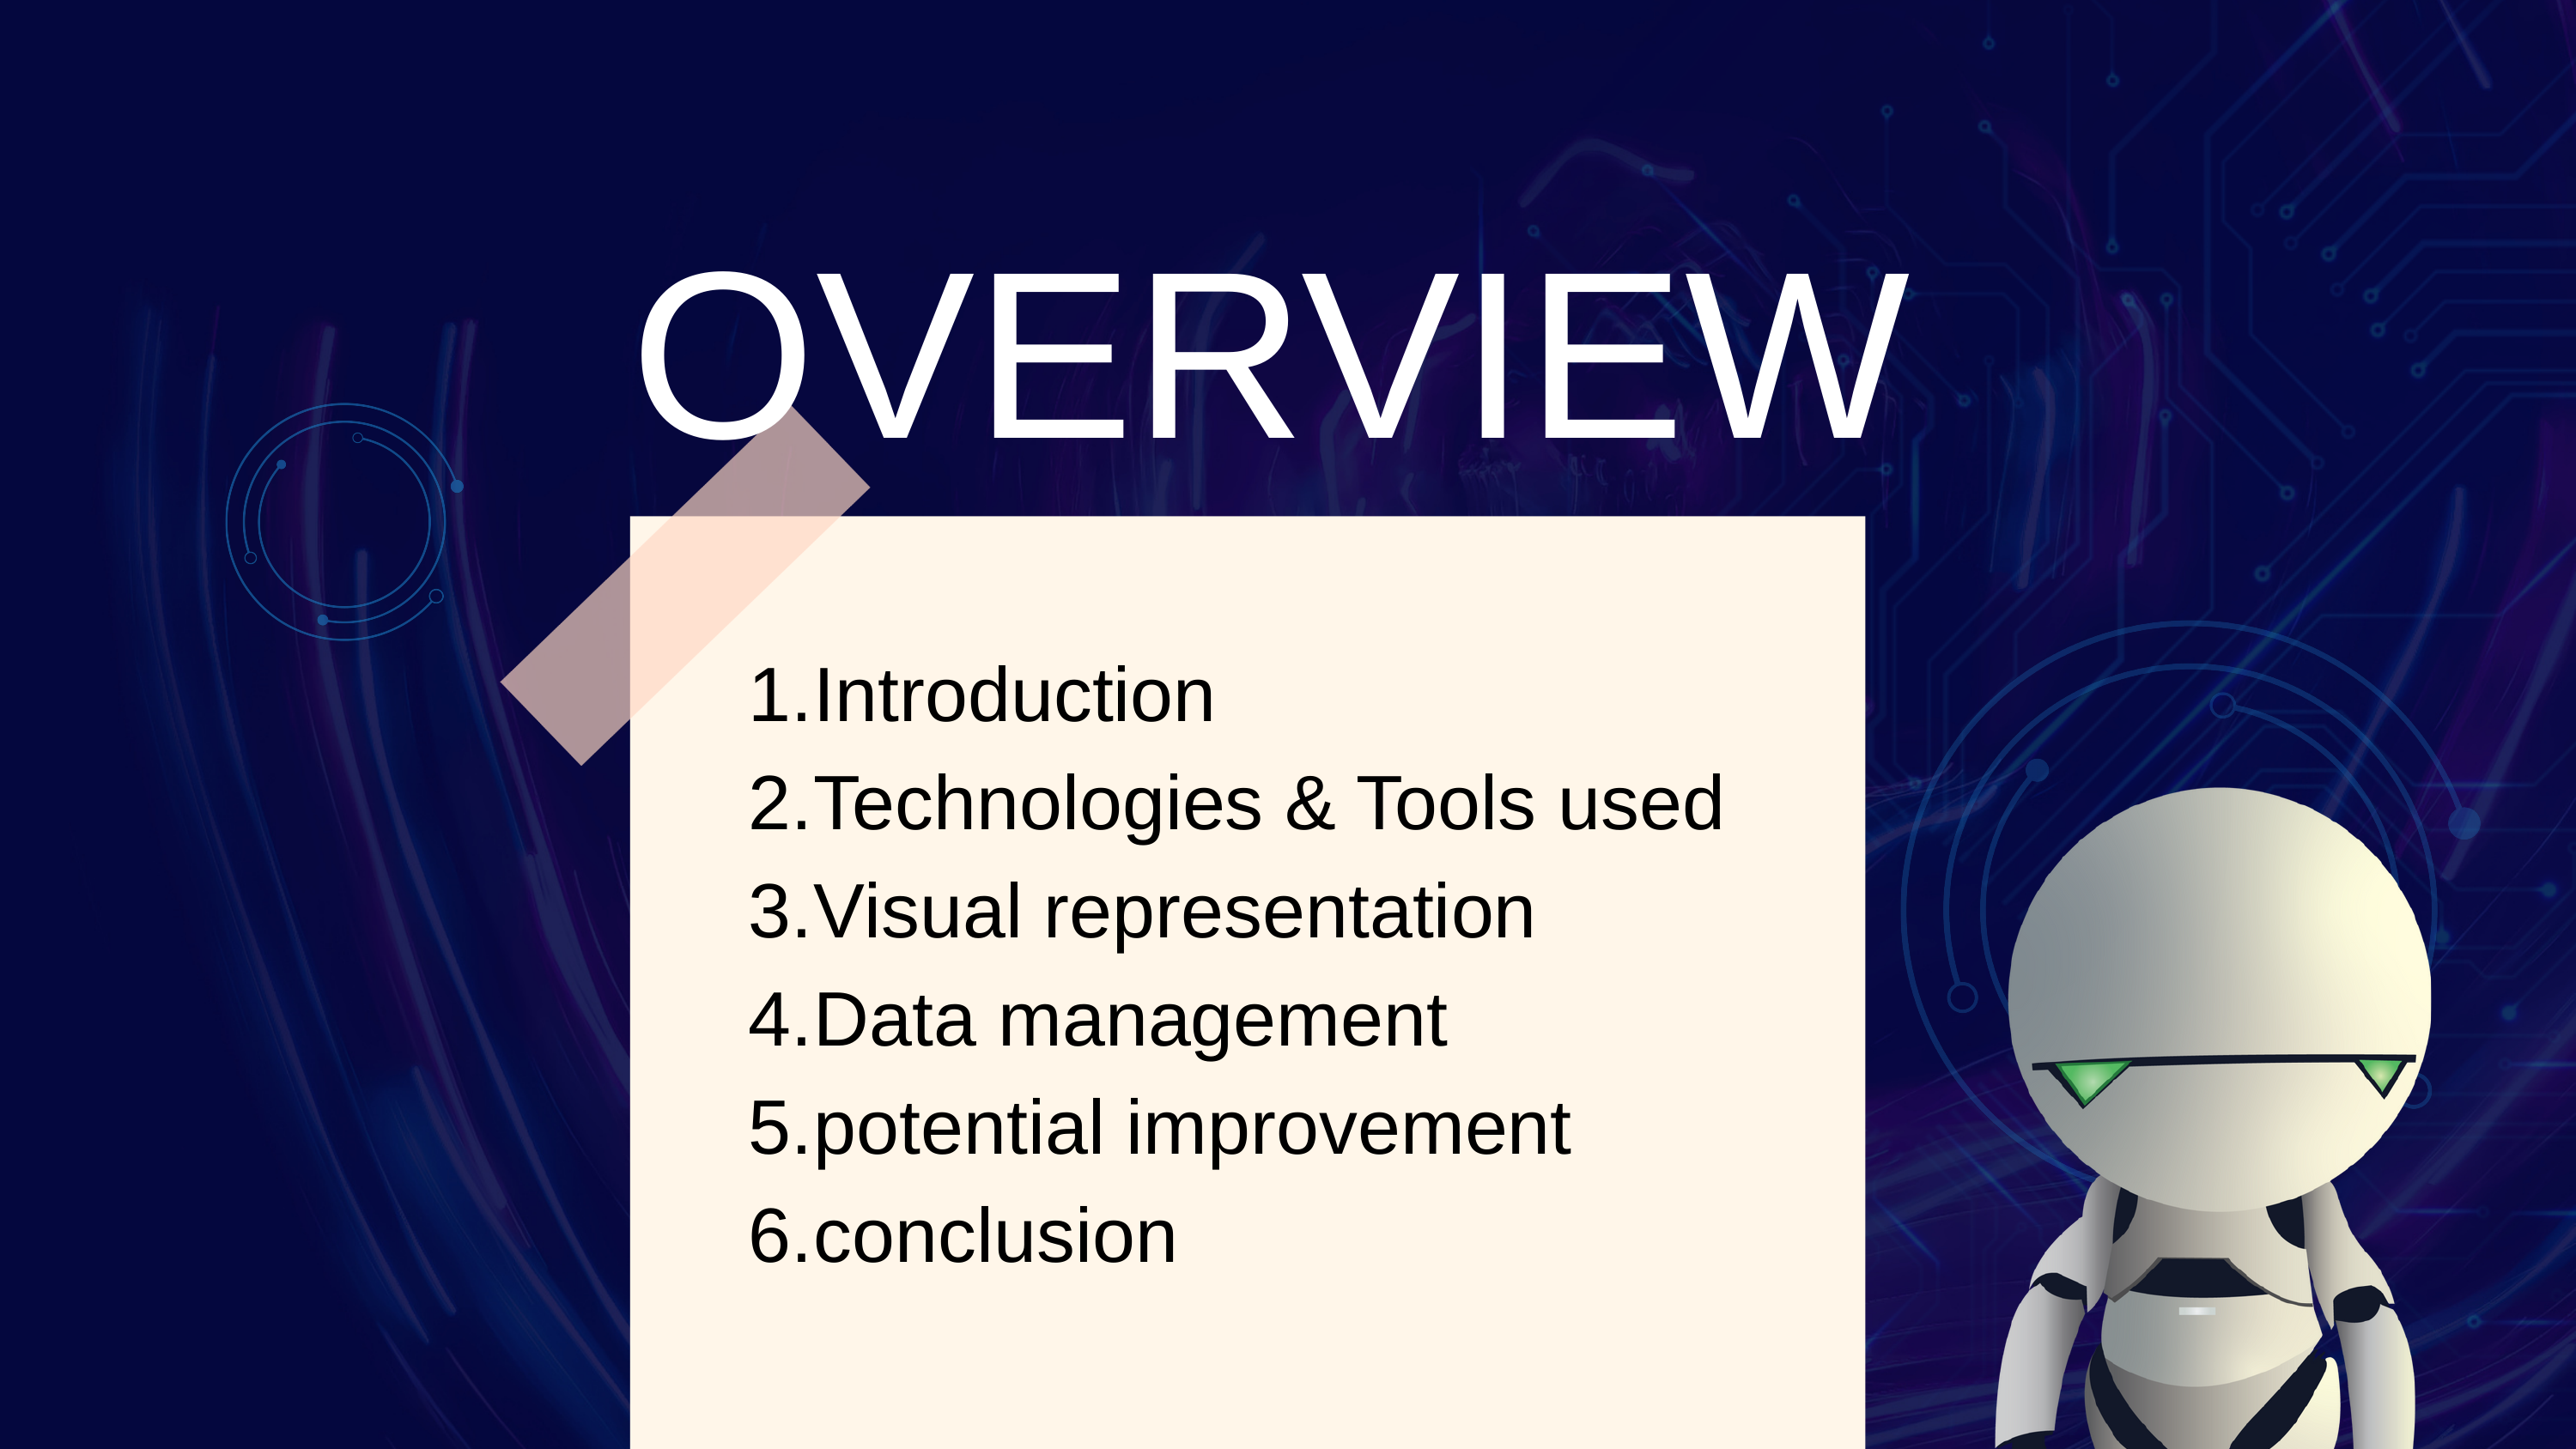

OVERVIEW

Introduction
Technologies & Tools used
Visual representation
Data management
potential improvement
conclusion